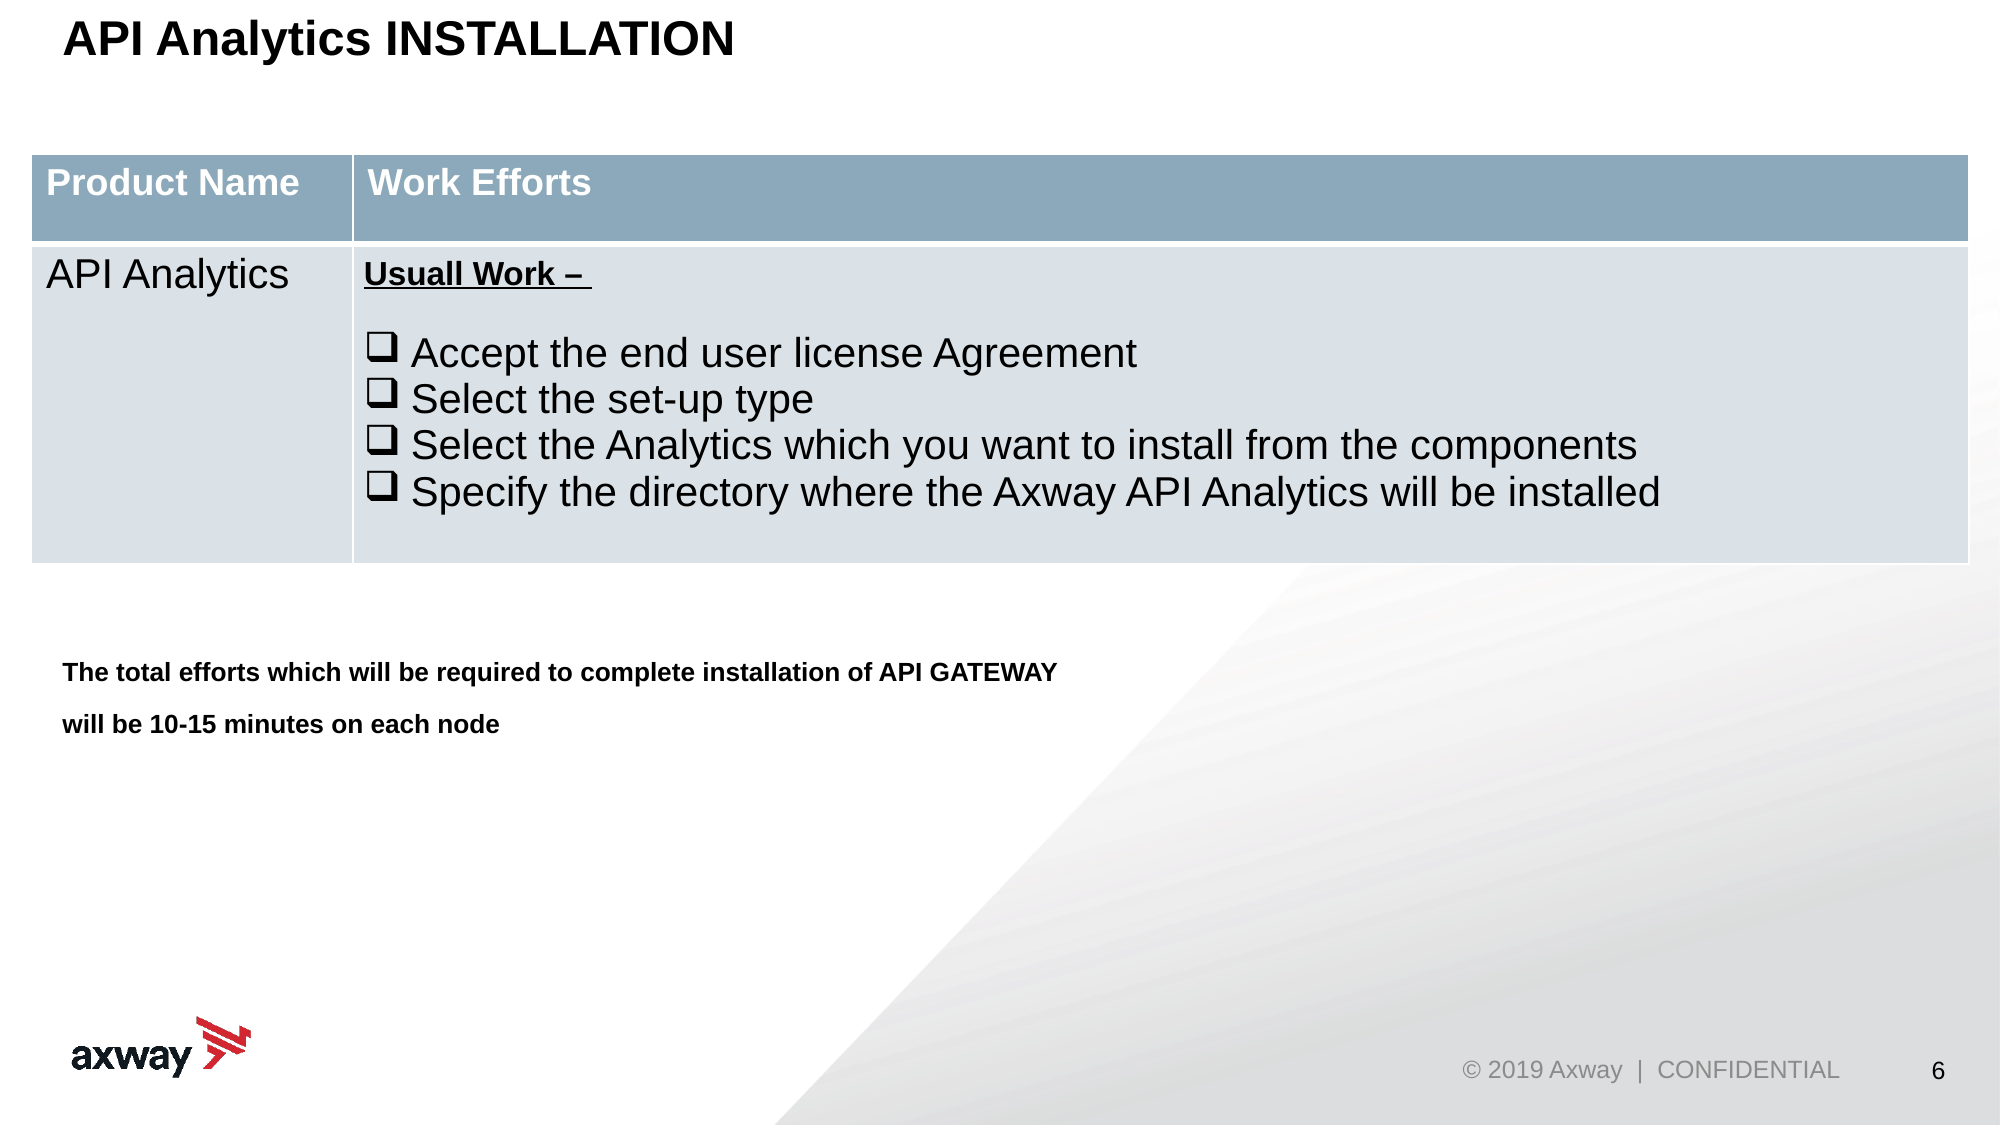

# API Analytics INSTALLATION
| Product Name | Work Efforts |
| --- | --- |
| API Analytics | Usuall Work – Accept the end user license Agreement Select the set-up type Select the Analytics which you want to install from the components Specify the directory where the Axway API Analytics will be installed |

The total efforts which will be required to complete installation of API GATEWAY

will be 10-15 minutes on each node

© 2019 Axway  |  CONFIDENTIAL